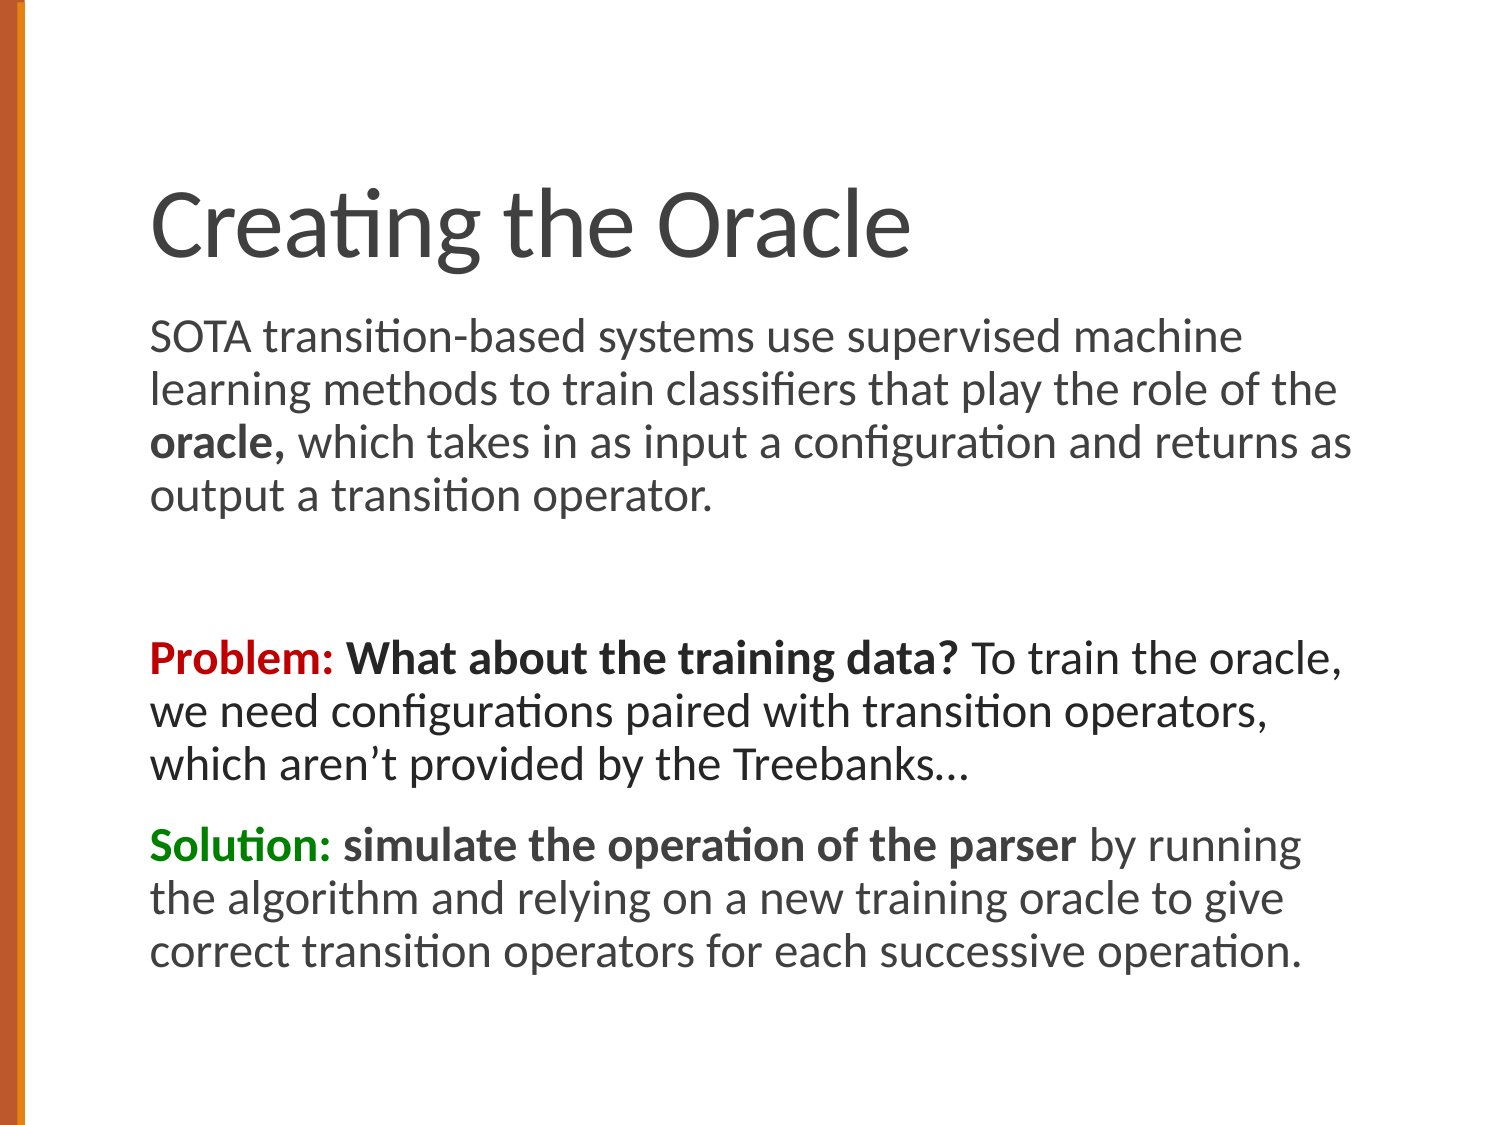

# Creating the Oracle
SOTA transition-based systems use supervised machine learning methods to train classifiers that play the role of the oracle, which takes in as input a configuration and returns as output a transition operator.

Problem: What about the training data? To train the oracle, we need configurations paired with transition operators, which aren’t provided by the Treebanks…
Solution: simulate the operation of the parser by running the algorithm and relying on a new training oracle to give correct transition operators for each successive operation.